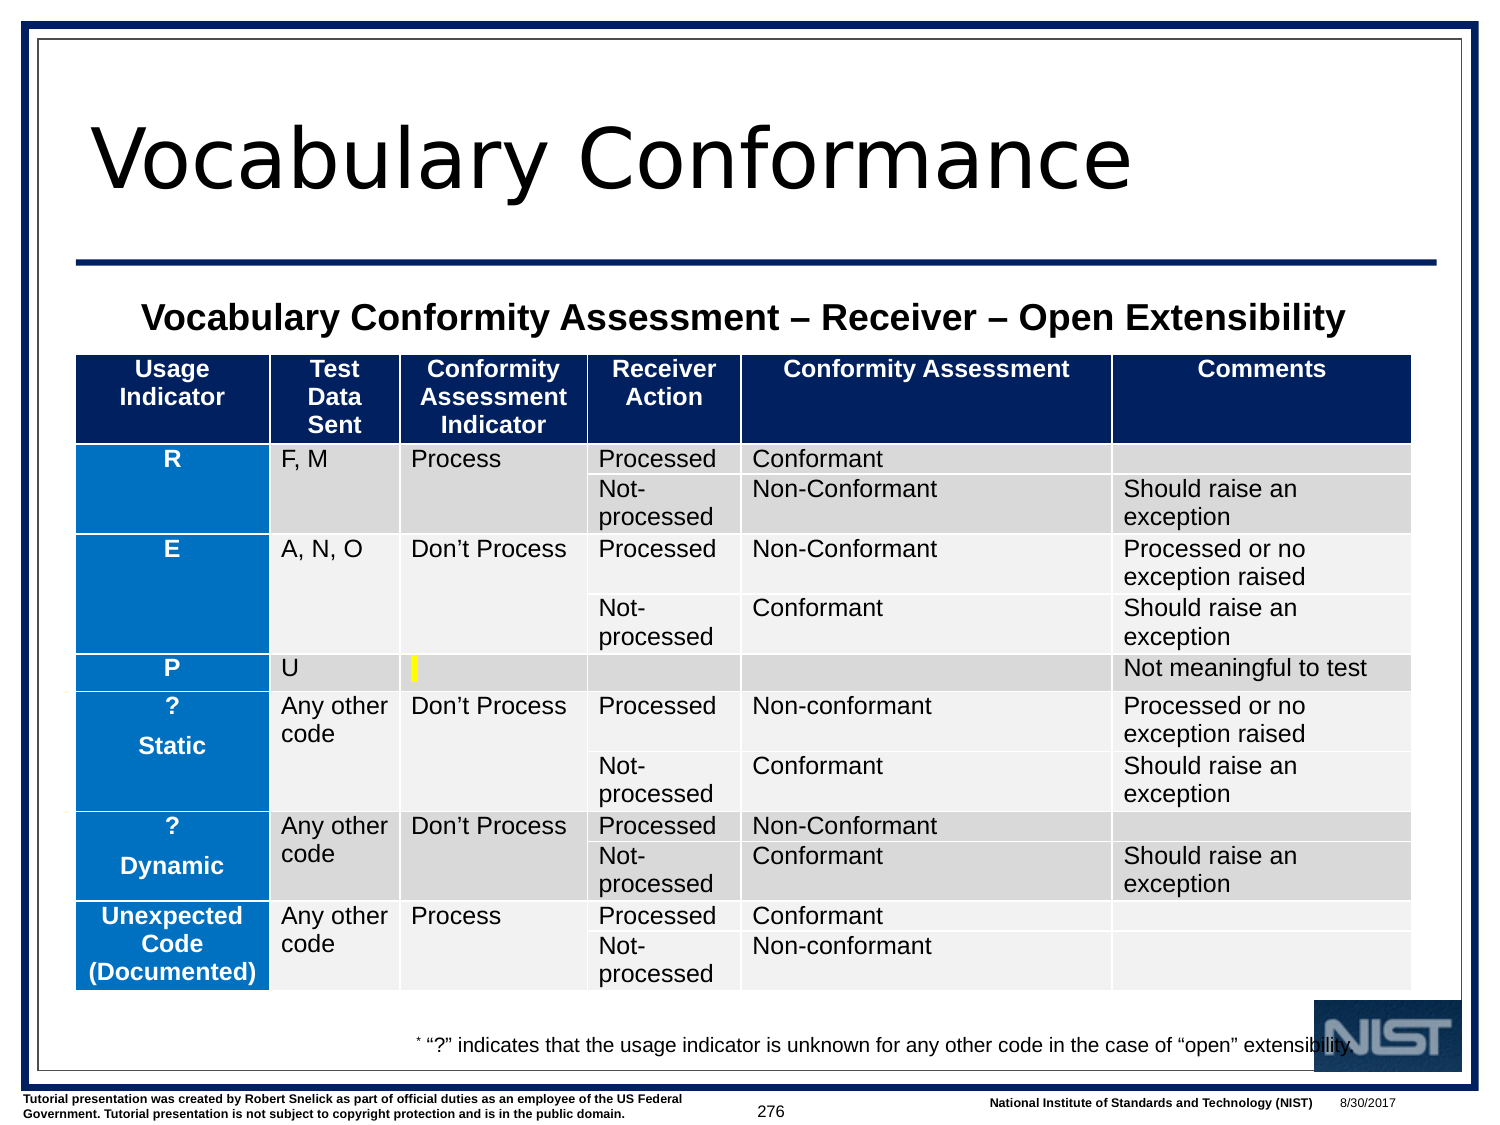

# Vocabulary Conformance
Vocabulary Conformity Assessment – Receiver – Open Extensibility
| Usage Indicator | Test Data Sent | Conformity Assessment Indicator | Receiver Action | Conformity Assessment | Comments |
| --- | --- | --- | --- | --- | --- |
| R | F, M | Process | Processed | Conformant |  |
|  |  |  | Not-processed | Non-Conformant | Should raise an exception |
| E | A, N, O | Don’t Process | Processed | Non-Conformant | Processed or no exception raised |
|  |  |  | Not-processed | Conformant | Should raise an exception |
| P | U |  |  |  | Not meaningful to test |
| ? Static | Any other code | Don’t Process | Processed | Non-conformant | Processed or no exception raised |
|  |  |  | Not-processed | Conformant | Should raise an exception |
| ? Dynamic | Any other code | Don’t Process | Processed | Non-Conformant |  |
|  |  |  | Not-processed | Conformant | Should raise an exception |
| Unexpected Code (Documented) | Any other code | Process | Processed | Conformant |  |
|  |  |  | Not-processed | Non-conformant |  |

* “?” indicates that the usage indicator is unknown for any other code in the case of “open” extensibility.
276
8/30/2017